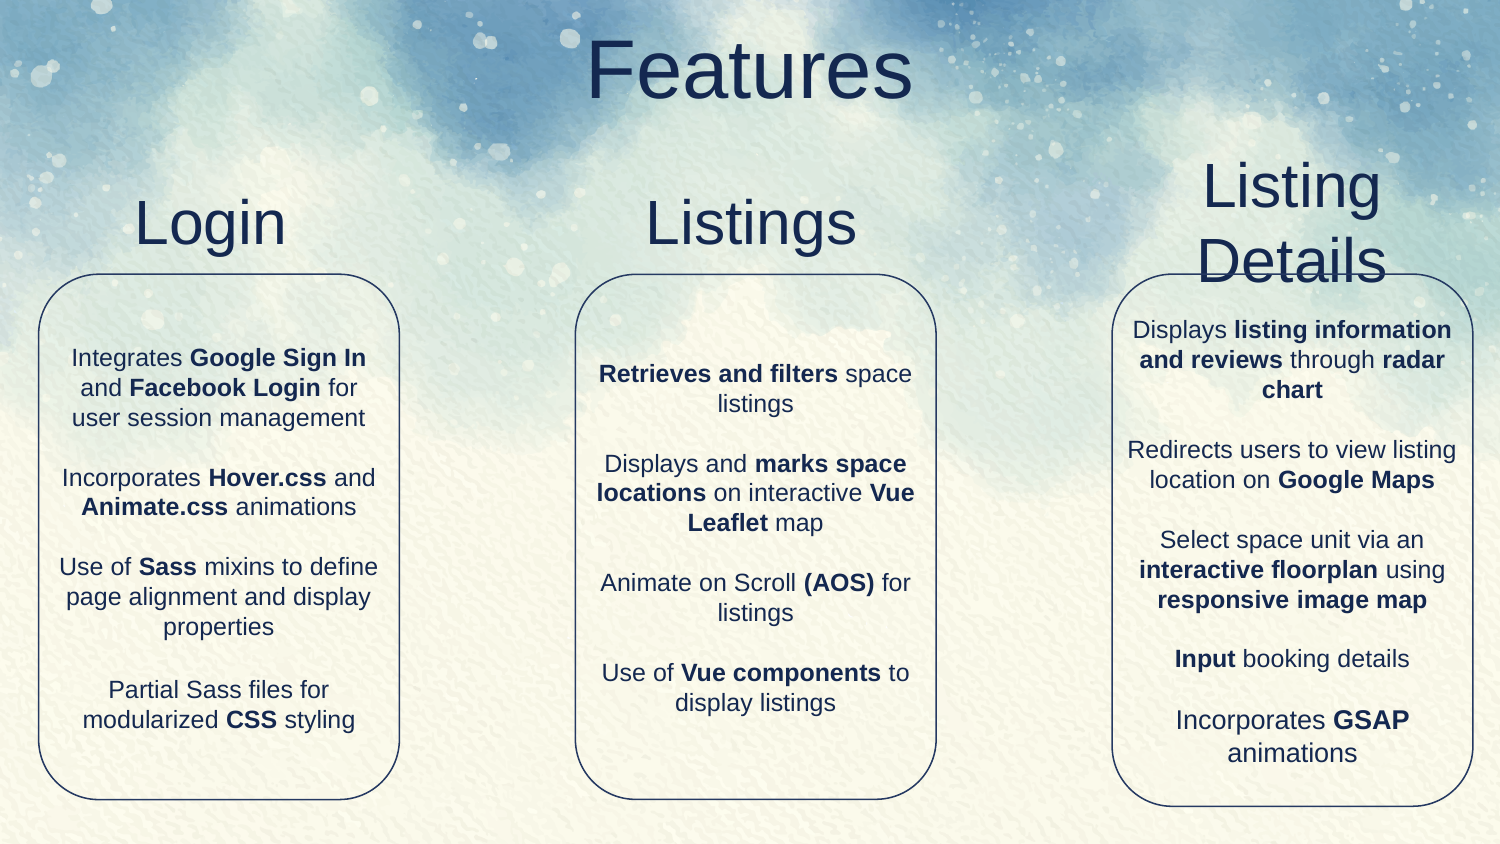

# Features
Listing Details
Login
Listings

Retrieves and filters space listings

Displays and marks space locations on interactive Vue Leaflet map

Animate on Scroll (AOS) for listings

Use of Vue components to display listings

Integrates Google Sign In and Facebook Login for user session management

Incorporates Hover.css and Animate.css animations

Use of Sass mixins to define page alignment and display properties

Partial Sass files for modularized CSS styling
Displays listing information and reviews through radar chart

Redirects users to view listing location on Google Maps

Select space unit via an interactive floorplan using responsive image map

Input booking details

Incorporates GSAP animations